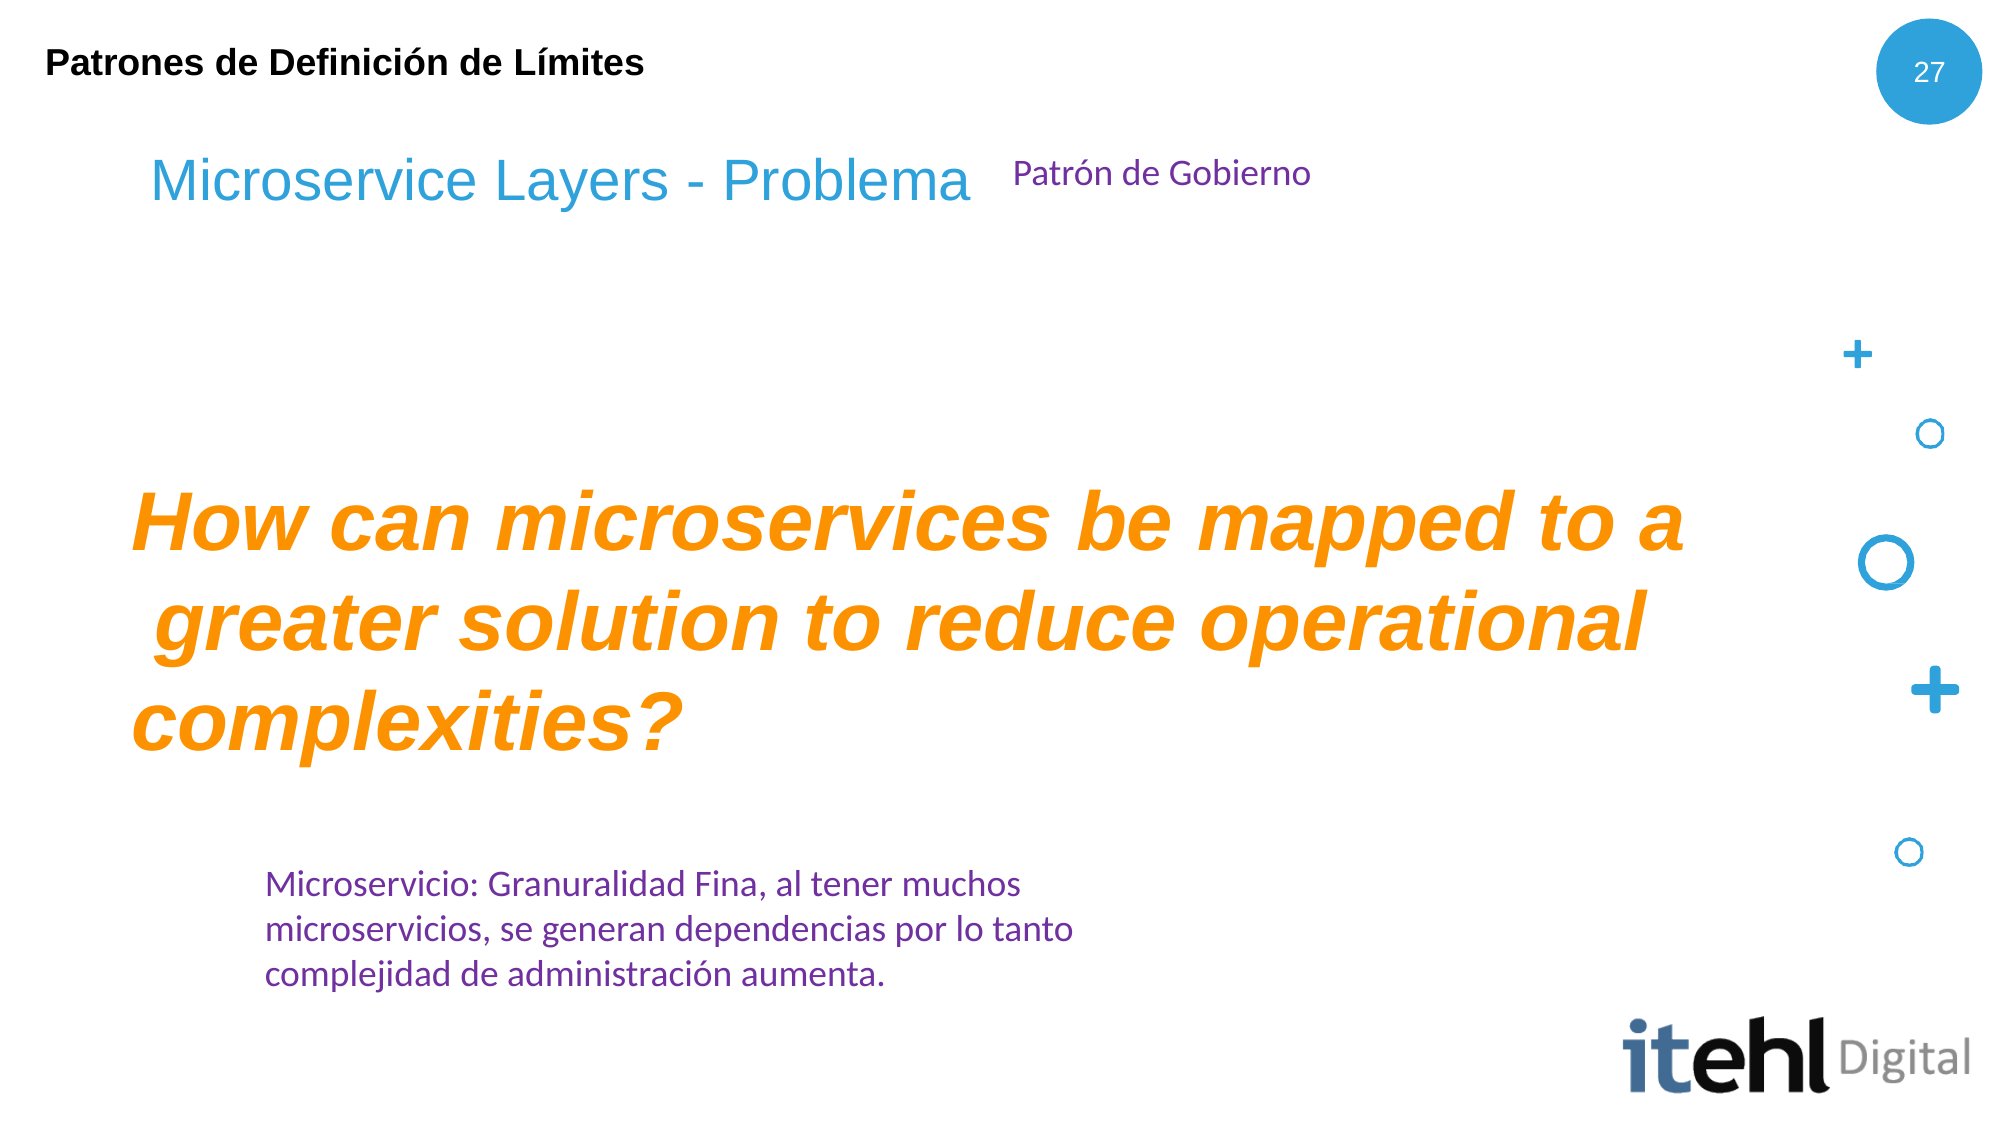

Patrones de Definición de Límites
27
Microservice Layers - Problema
Patrón de Gobierno

How can microservices be mapped to a  greater solution to reduce operational  complexities?

Microservicio: Granuralidad Fina, al tener muchos microservicios, se generan dependencias por lo tanto complejidad de administración aumenta.